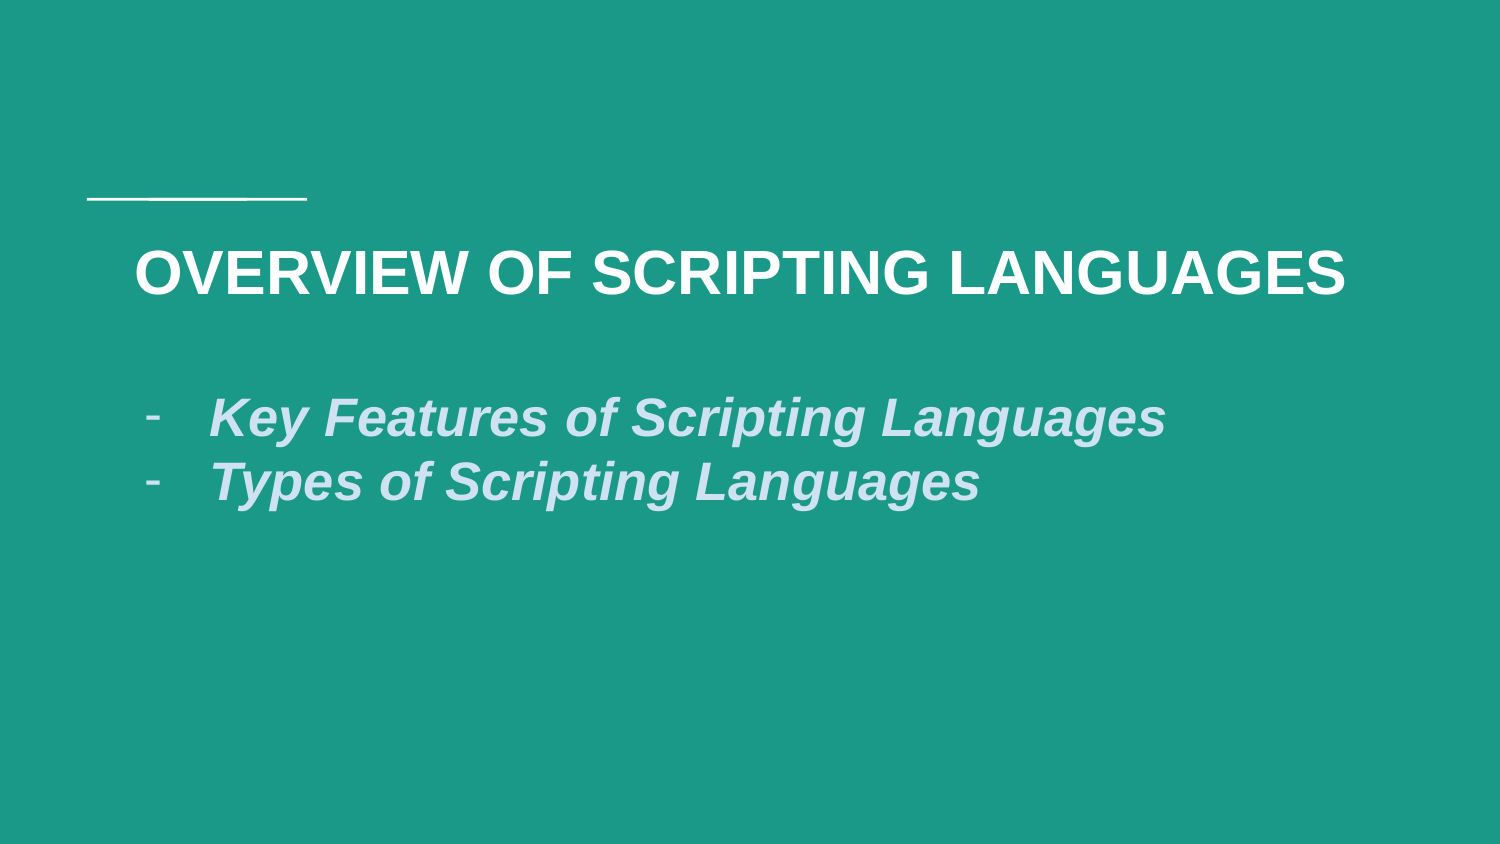

# OVERVIEW OF SCRIPTING LANGUAGES

Key Features of Scripting Languages
Types of Scripting Languages